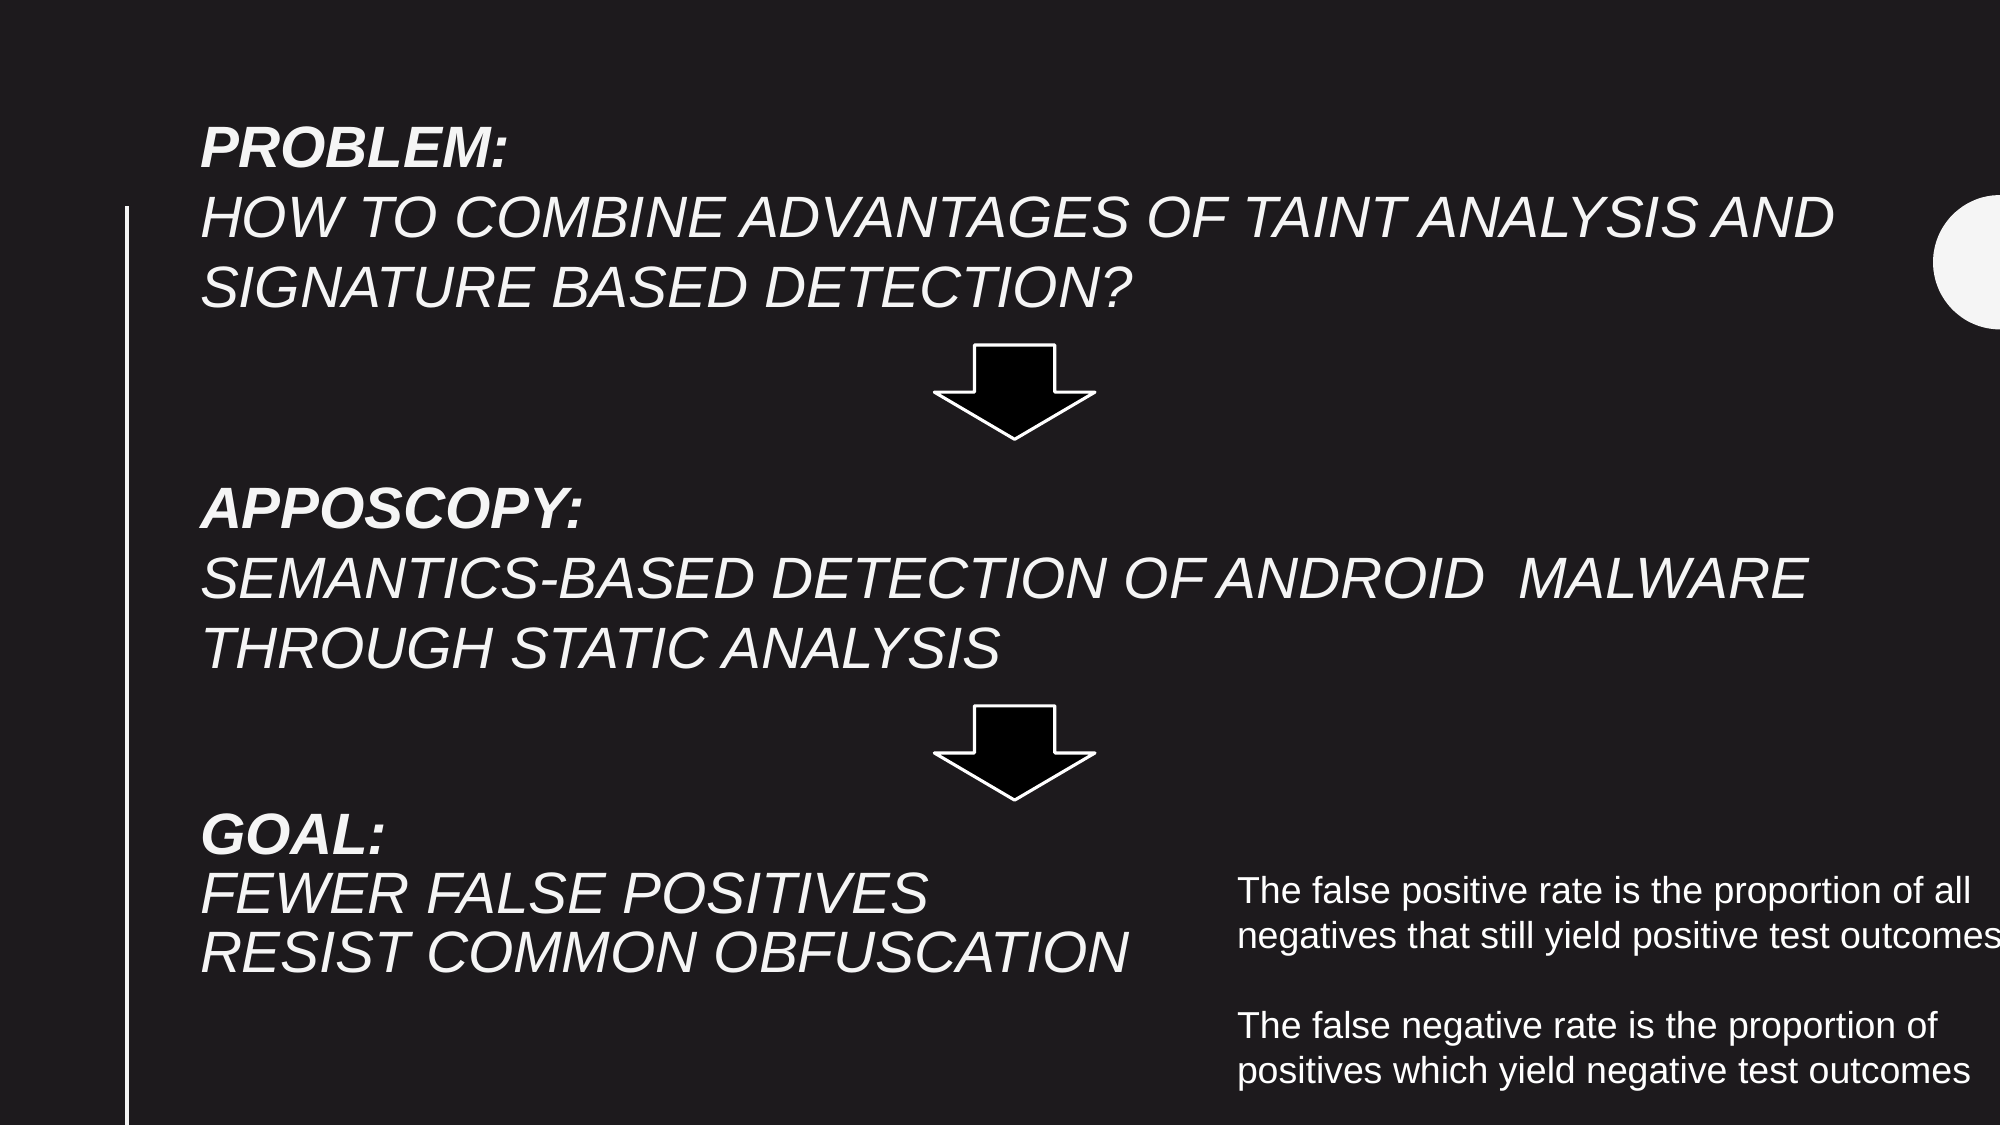

# Problem: How to combine advantages of taint analysis and signature based detection?

Apposcopy:
Semantics-Based Detection of Android  Malware through Static Analysis

goal:
Fewer false positives
Resist common obfuscation

The false positive rate is the proportion of all
negatives that still yield positive test outcomes

The false negative rate is the proportion of
positives which yield negative test outcomes